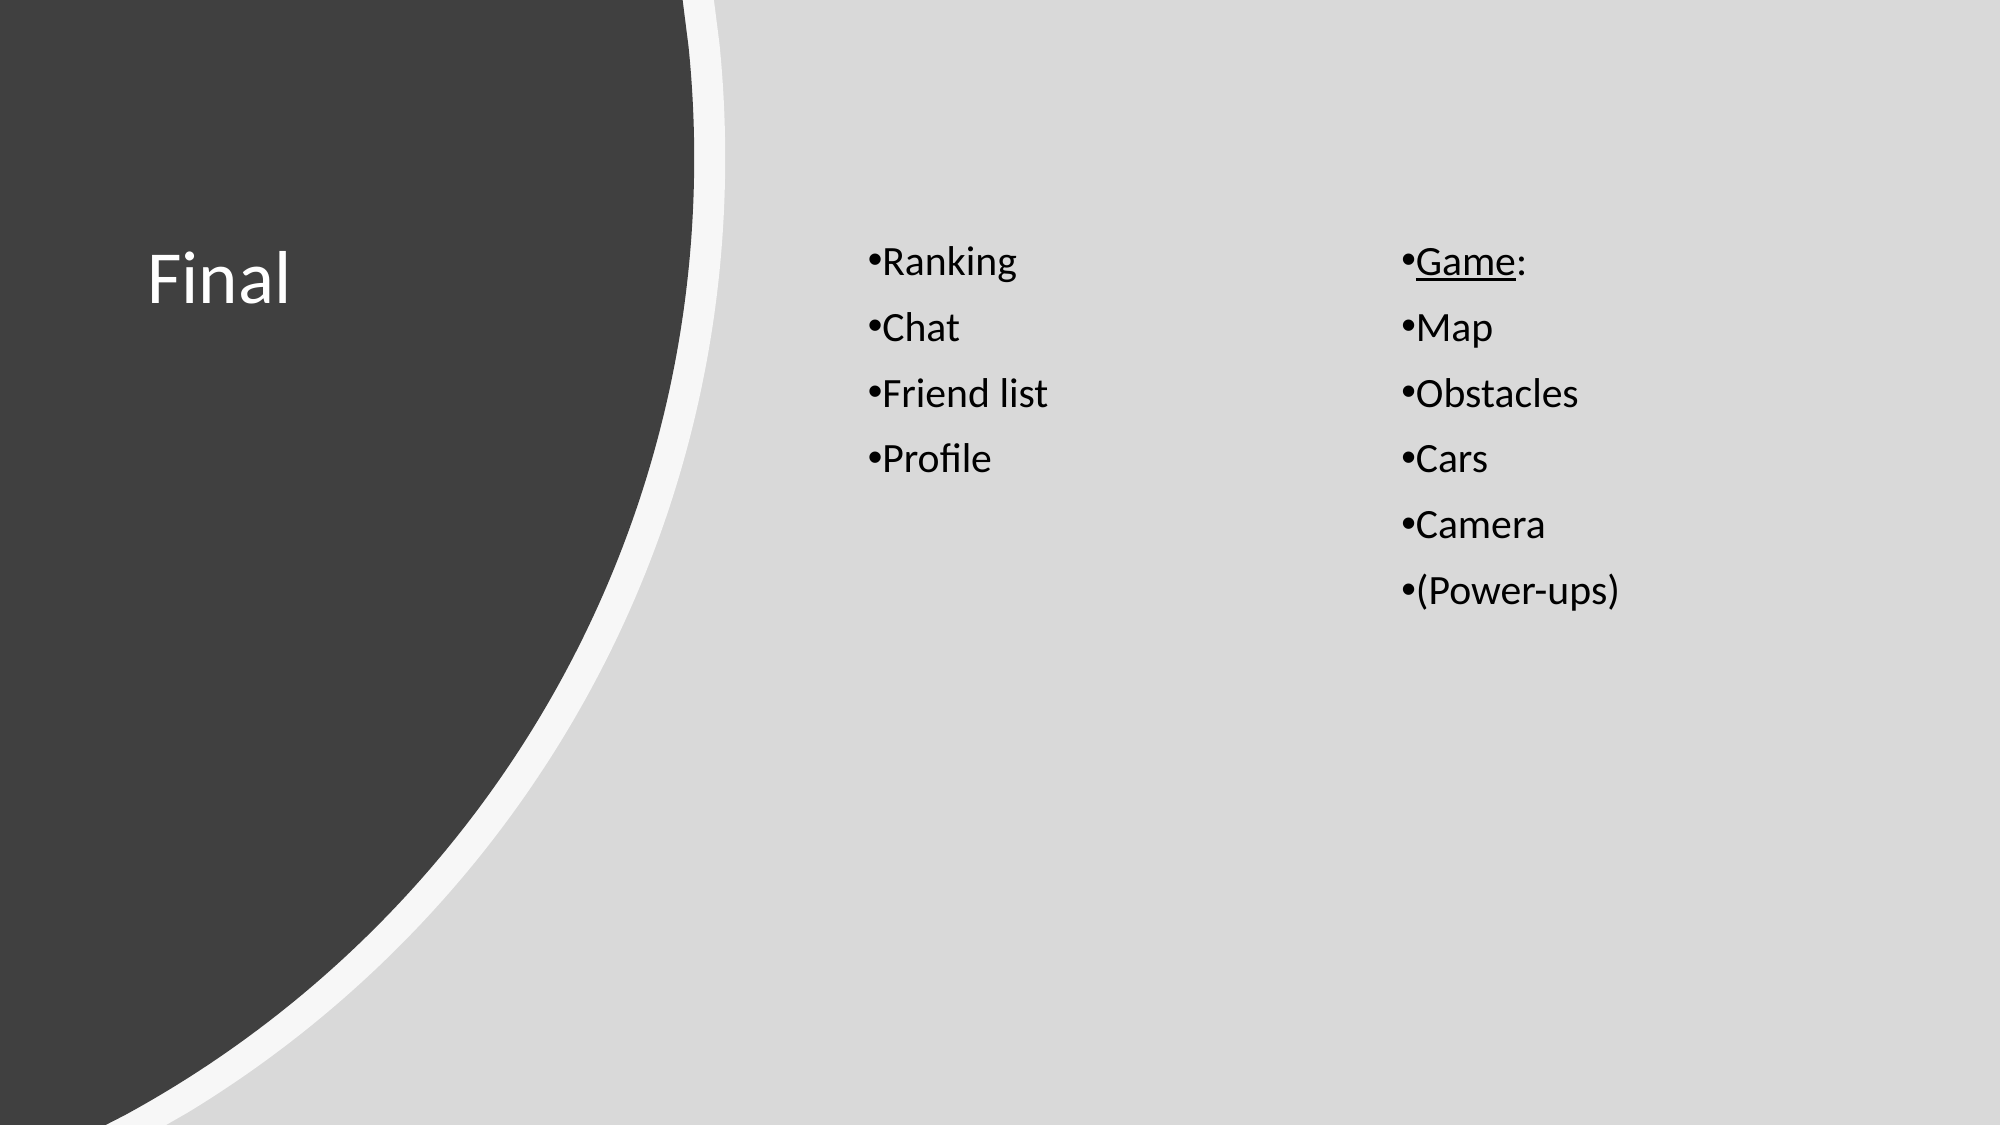

# Final
Ranking
Chat
Friend list
Profile

Game:
Map
Obstacles
Cars
Camera
(Power-ups)